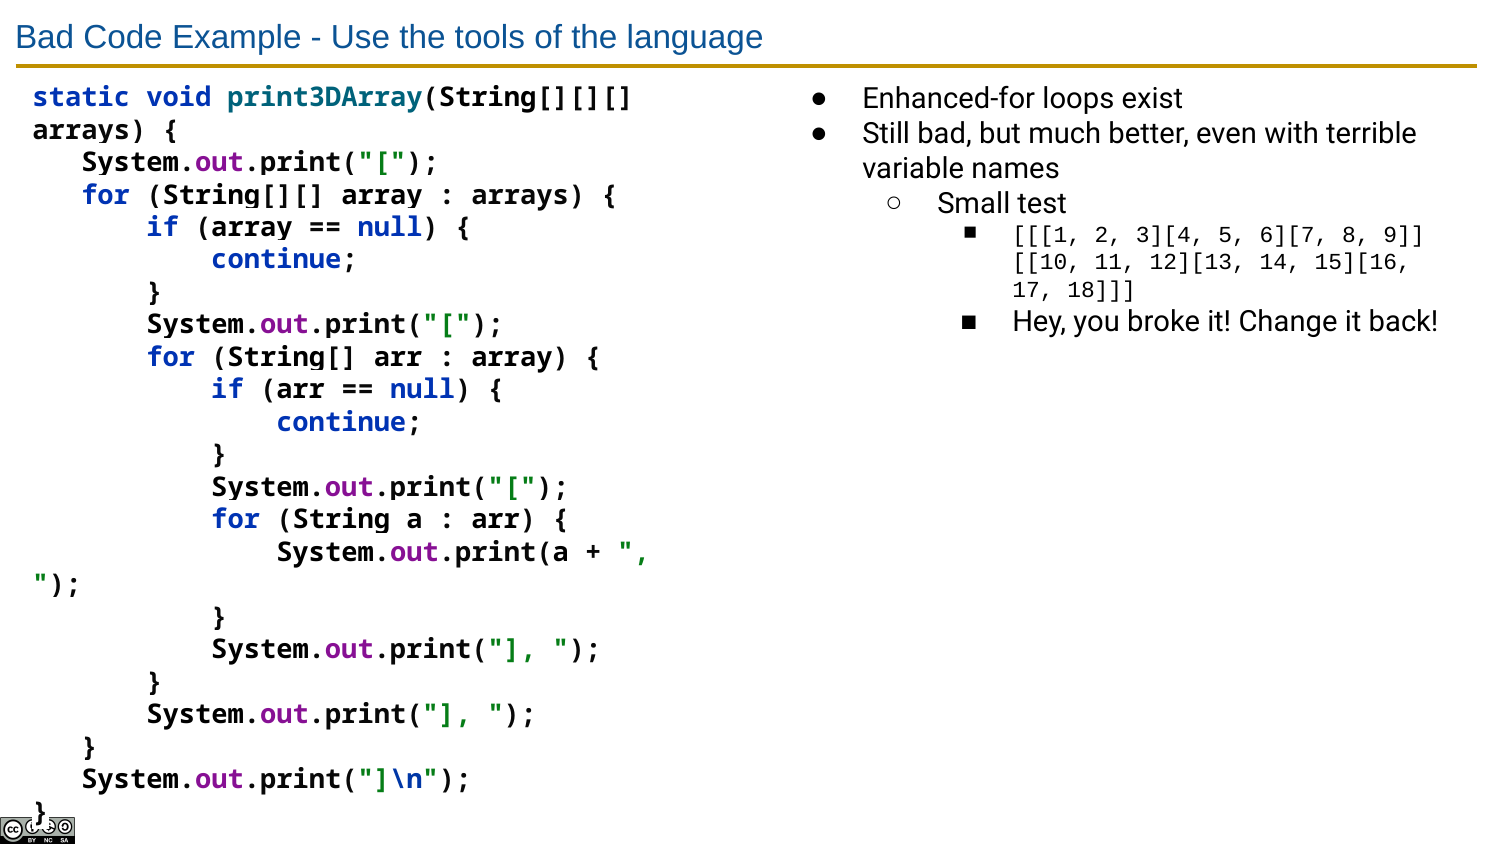

# Bad Code Example - Use the tools of the language
static void print3DArray(String[][][] arrays) {
   System.out.print("[");
   for (String[][] array : arrays) {
       if (array == null) {
           continue;
       }
       System.out.print("[");
       for (String[] arr : array) {
           if (arr == null) {
               continue;
           }
           System.out.print("[");
           for (String a : arr) {
               System.out.print(a + ", ");
           }
           System.out.print("], ");
       }
       System.out.print("], ");
   }
   System.out.print("]\n");
}

Enhanced-for loops exist
Still bad, but much better, even with terrible variable names
Small test
[[[1, 2, 3][4, 5, 6][7, 8, 9]][[10, 11, 12][13, 14, 15][16, 17, 18]]]
Hey, you broke it! Change it back!